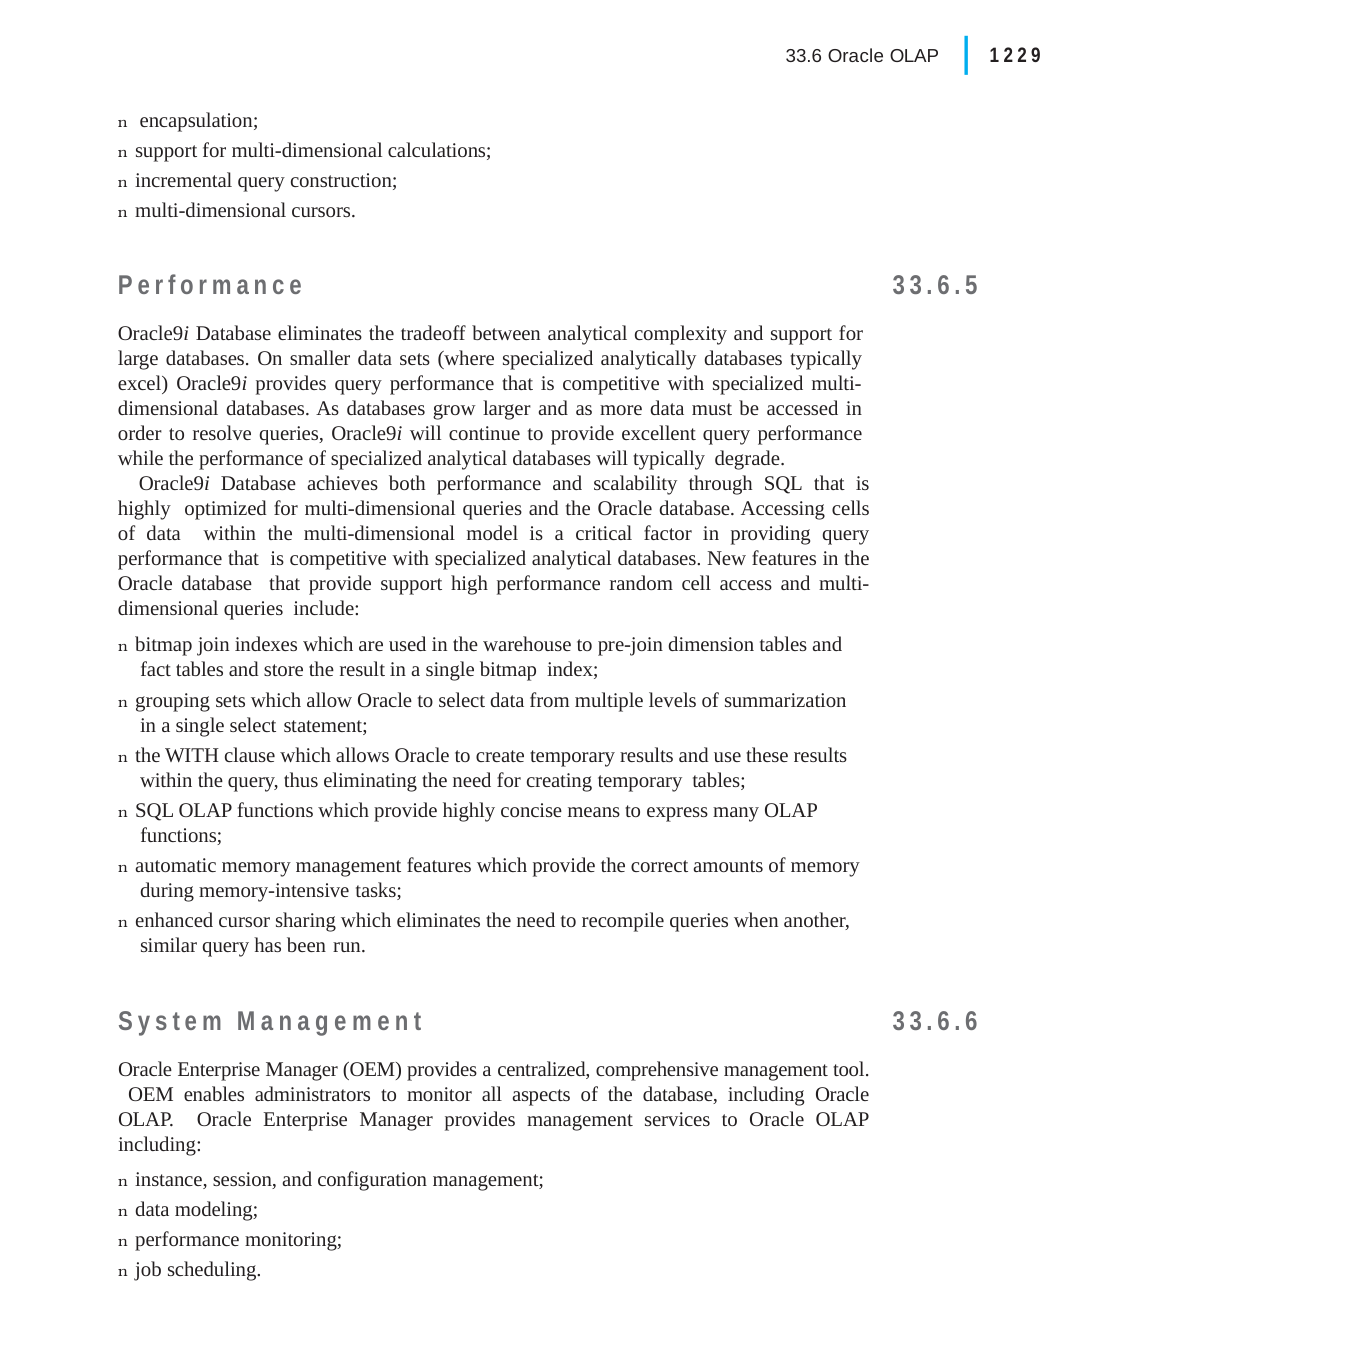

|
33.6 Oracle OLAP	1229
n encapsulation;
n support for multi-dimensional calculations;
n incremental query construction;
n multi-dimensional cursors.
Performance
Oracle9i Database eliminates the tradeoff between analytical complexity and support for  large databases. On smaller data sets (where specialized analytically databases typically  excel) Oracle9i provides query performance that is competitive with specialized multi-  dimensional databases. As databases grow larger and as more data must be accessed in  order to resolve queries, Oracle9i will continue to provide excellent query performance  while the performance of specialized analytical databases will typically degrade.
Oracle9i Database achieves both performance and scalability through SQL that is highly  optimized for multi-dimensional queries and the Oracle database. Accessing cells of data  within the multi-dimensional model is a critical factor in providing query performance that  is competitive with specialized analytical databases. New features in the Oracle database  that provide support high performance random cell access and multi-dimensional queries  include:
n bitmap join indexes which are used in the warehouse to pre-join dimension tables and  fact tables and store the result in a single bitmap index;
n grouping sets which allow Oracle to select data from multiple levels of summarization  in a single select statement;
n the WITH clause which allows Oracle to create temporary results and use these results  within the query, thus eliminating the need for creating temporary tables;
n SQL OLAP functions which provide highly concise means to express many OLAP  functions;
n automatic memory management features which provide the correct amounts of memory  during memory-intensive tasks;
n enhanced cursor sharing which eliminates the need to recompile queries when another,  similar query has been run.
33.6.5
System Management
Oracle Enterprise Manager (OEM) provides a centralized, comprehensive management tool.  OEM enables administrators to monitor all aspects of the database, including Oracle OLAP.  Oracle Enterprise Manager provides management services to Oracle OLAP including:
n instance, session, and configuration management;
n data modeling;
n performance monitoring;
n job scheduling.
33.6.6